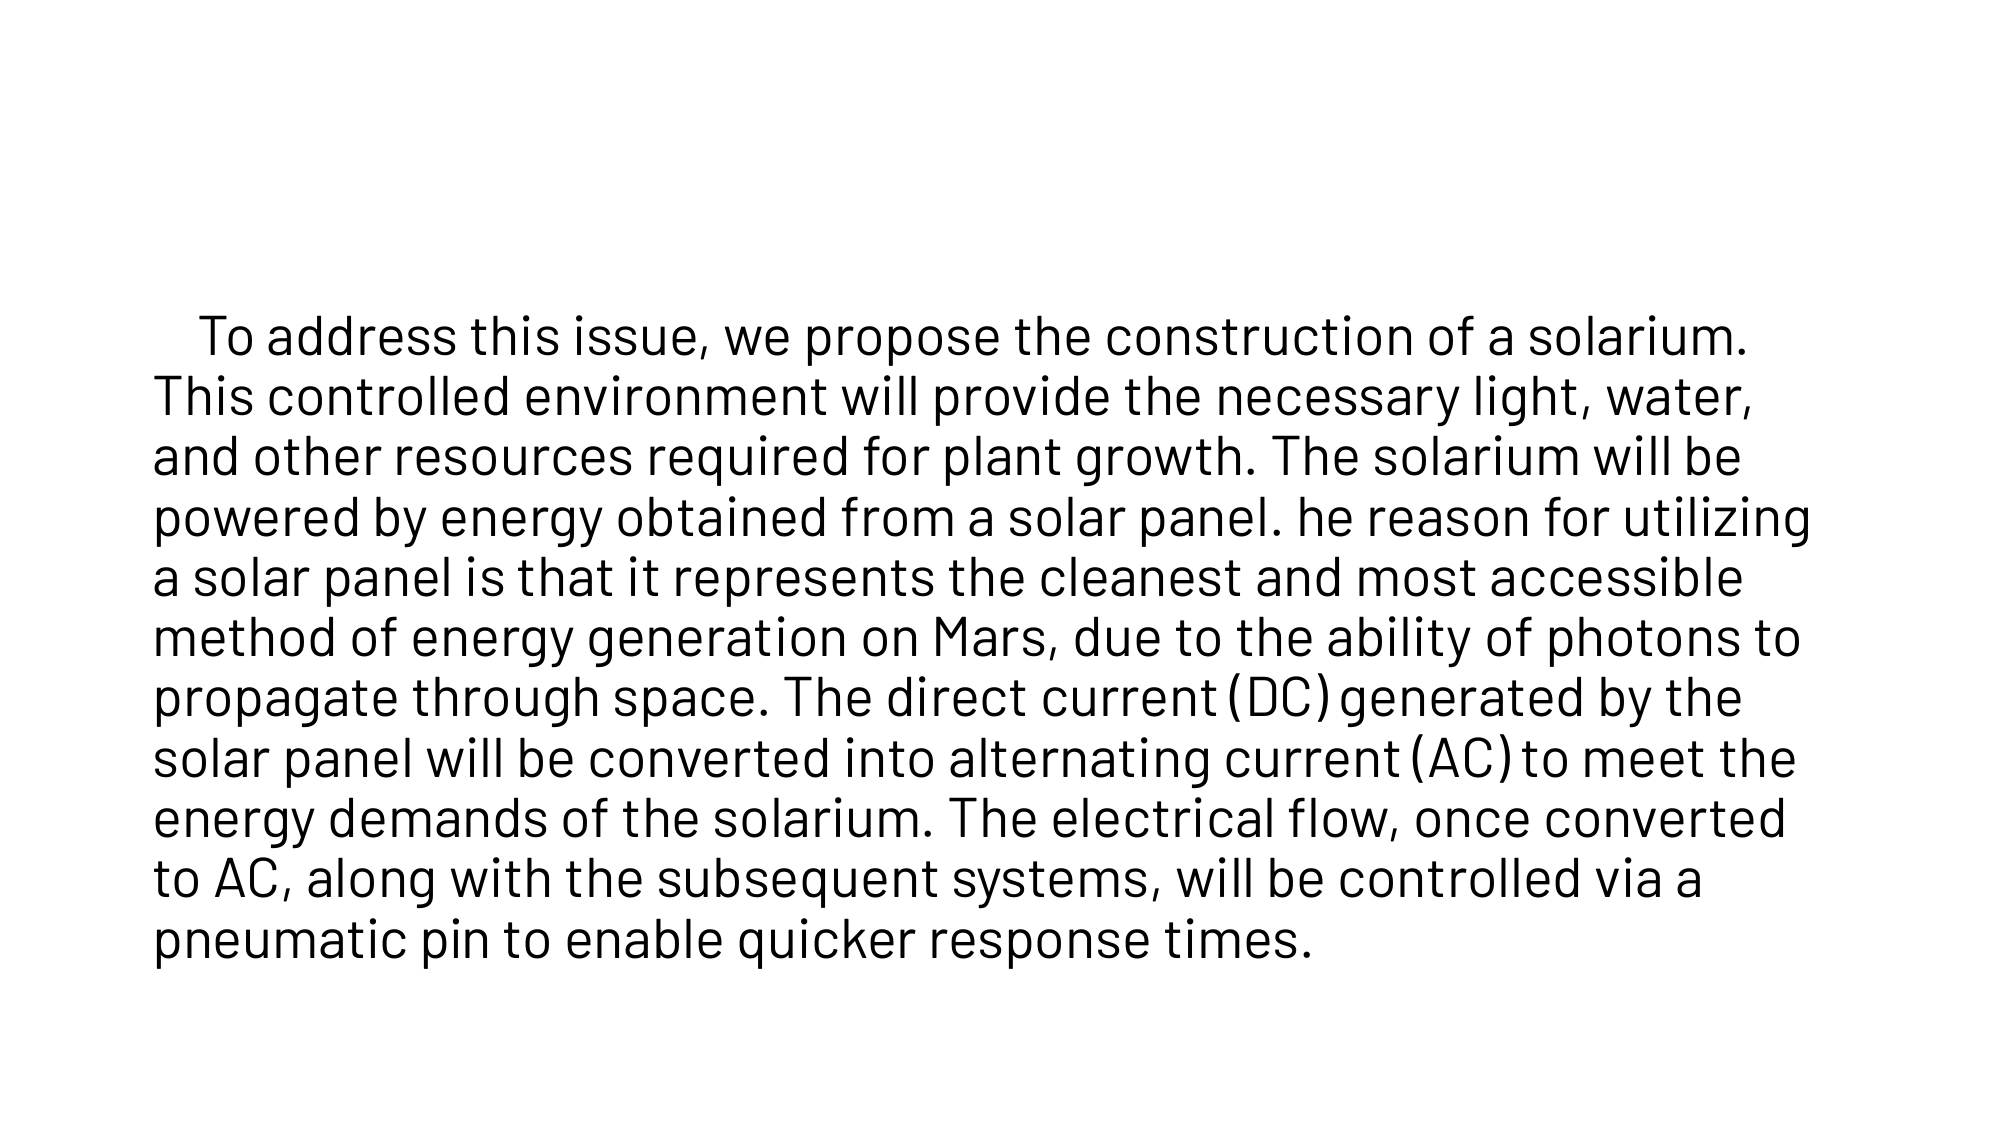

#
    To address this issue, we propose the construction of a solarium. This controlled environment will provide the necessary light, water, and other resources required for plant growth. The solarium will be powered by energy obtained from a solar panel. he reason for utilizing a solar panel is that it represents the cleanest and most accessible method of energy generation on Mars, due to the ability of photons to propagate through space. The direct current (DC) generated by the solar panel will be converted into alternating current (AC) to meet the energy demands of the solarium. The electrical flow, once converted to AC, along with the subsequent systems, will be controlled via a pneumatic pin to enable quicker response times.